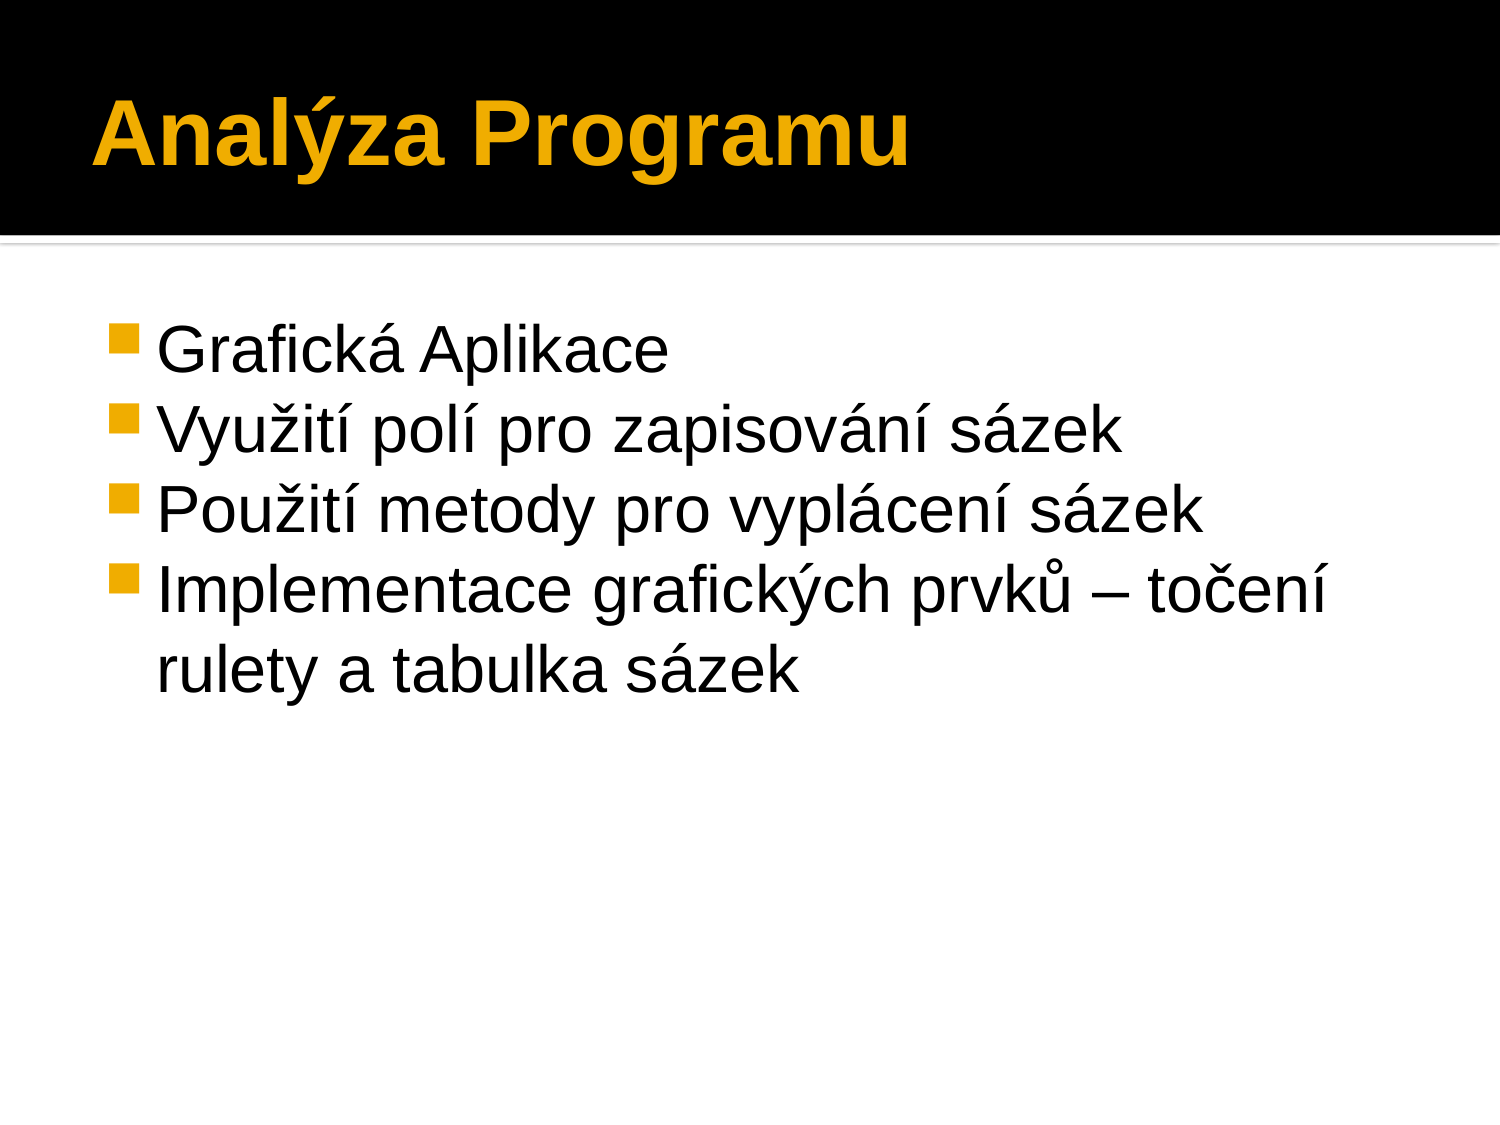

# Analýza Programu
Grafická Aplikace
Využití polí pro zapisování sázek
Použití metody pro vyplácení sázek
Implementace grafických prvků – točení rulety a tabulka sázek